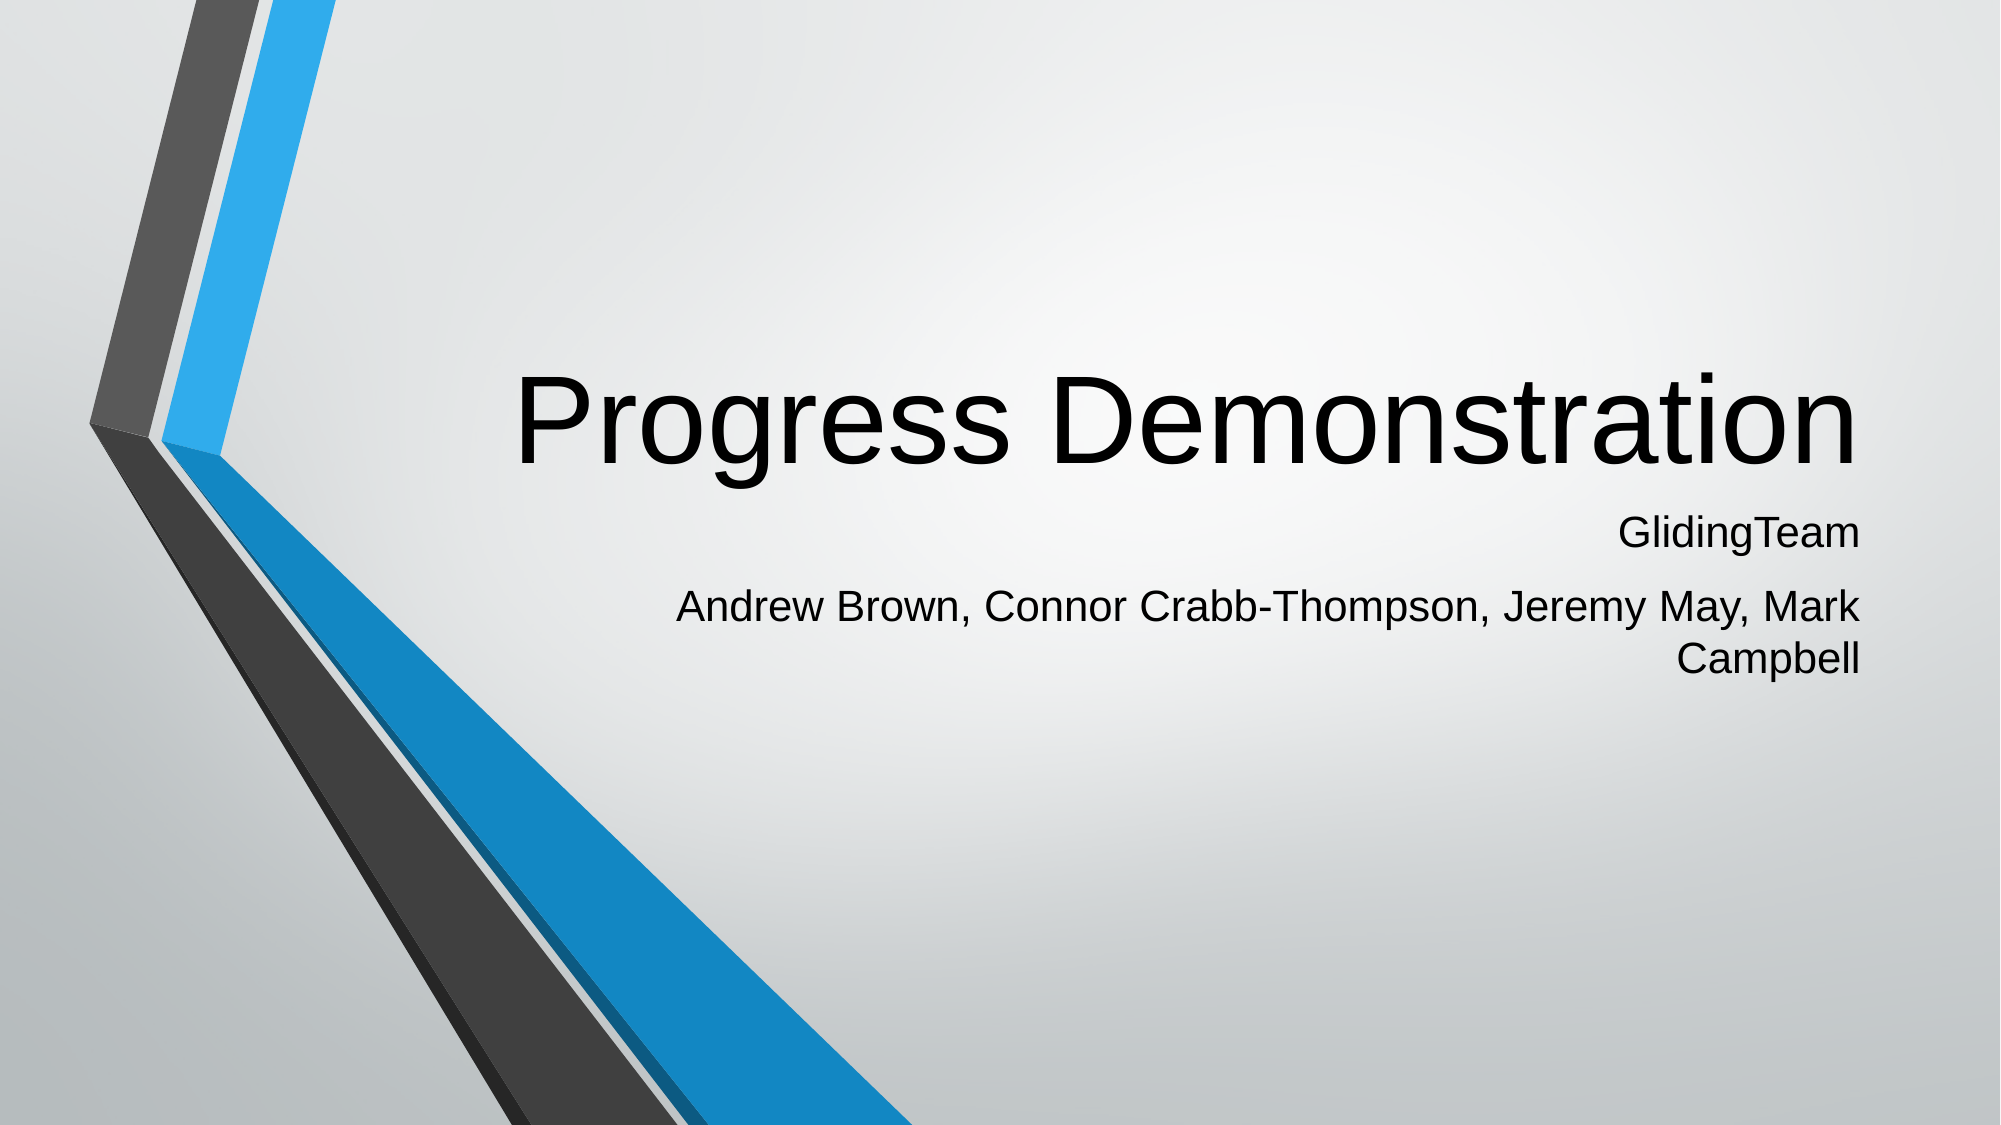

# Progress Demonstration
GlidingTeam
Andrew Brown, Connor Crabb-Thompson, Jeremy May, Mark Campbell